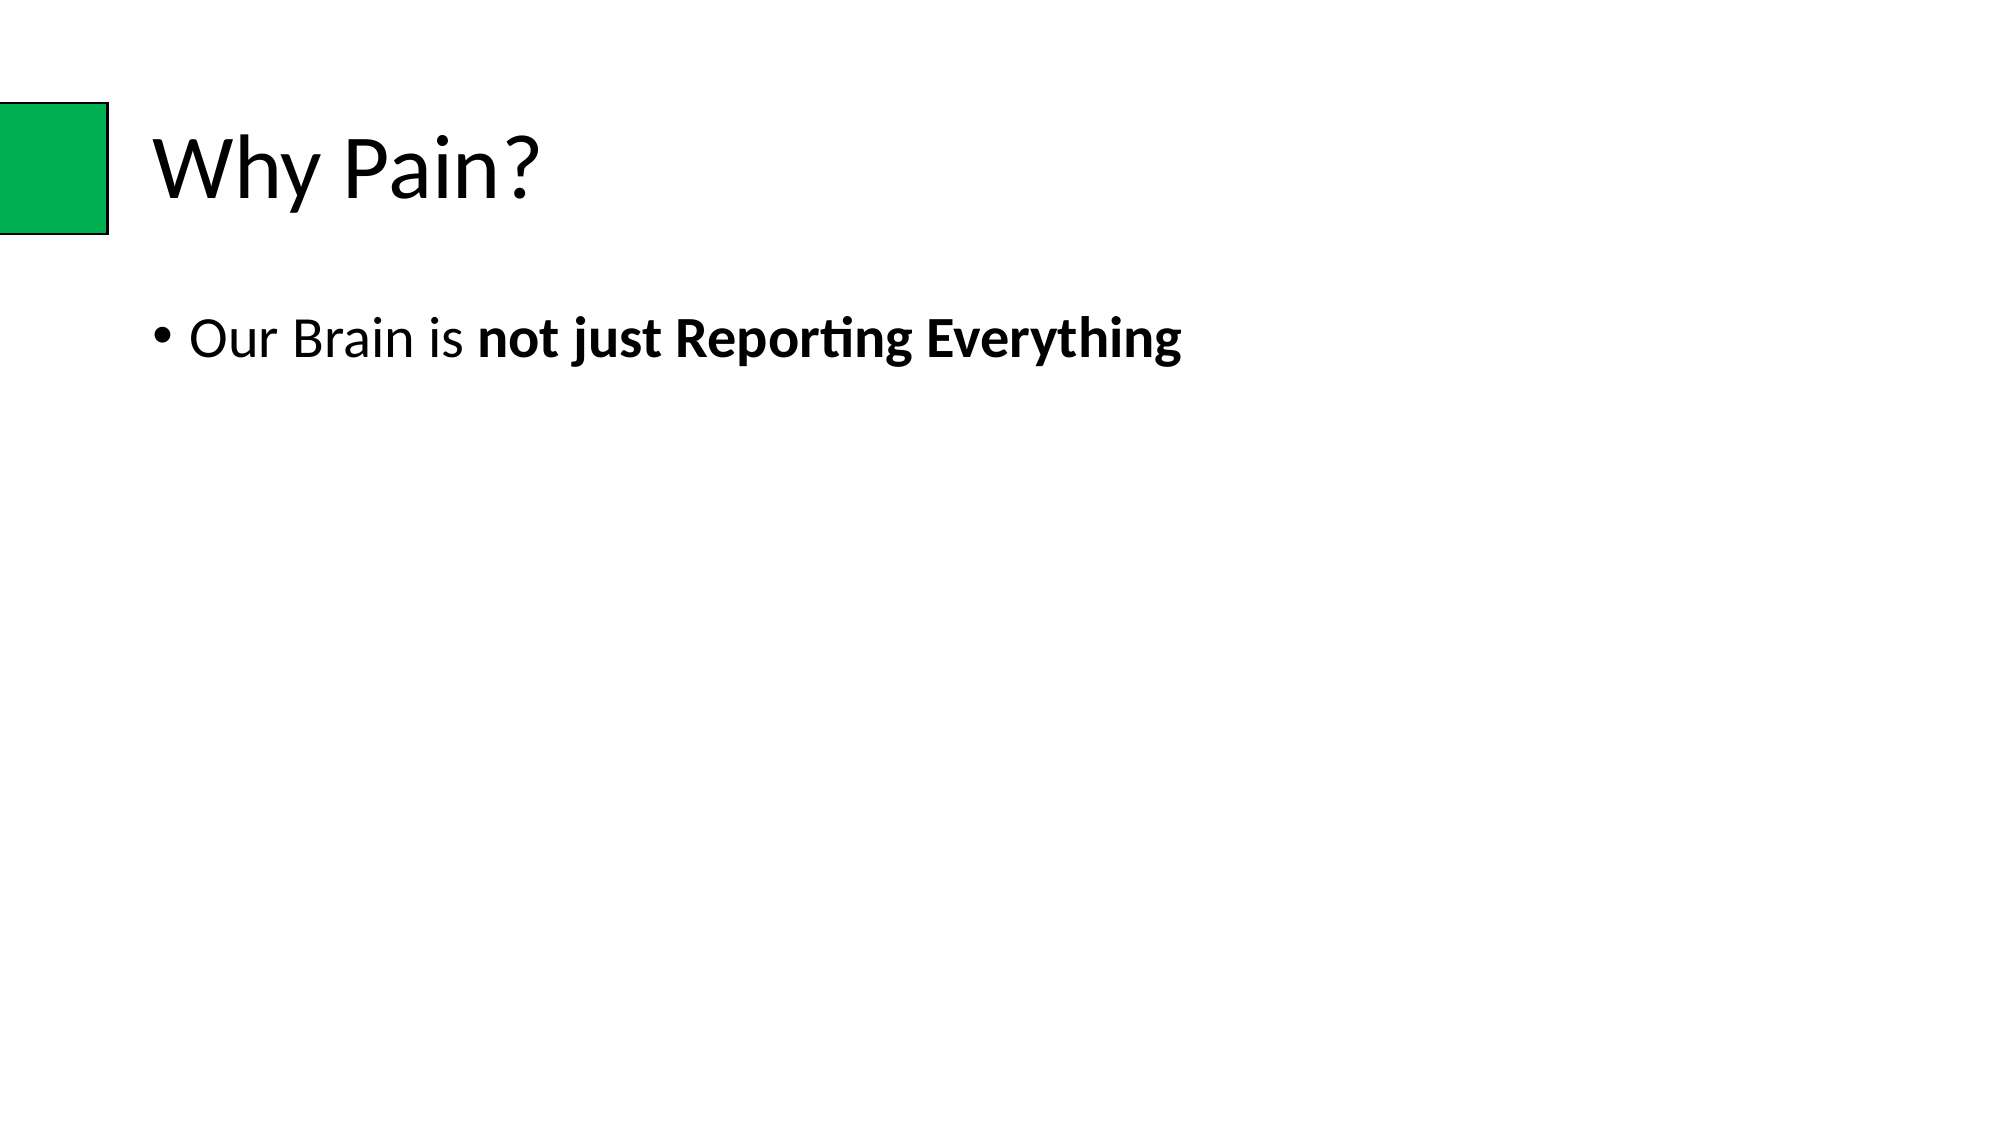

# Why Pain?

Our Brain is not just Reporting Everything